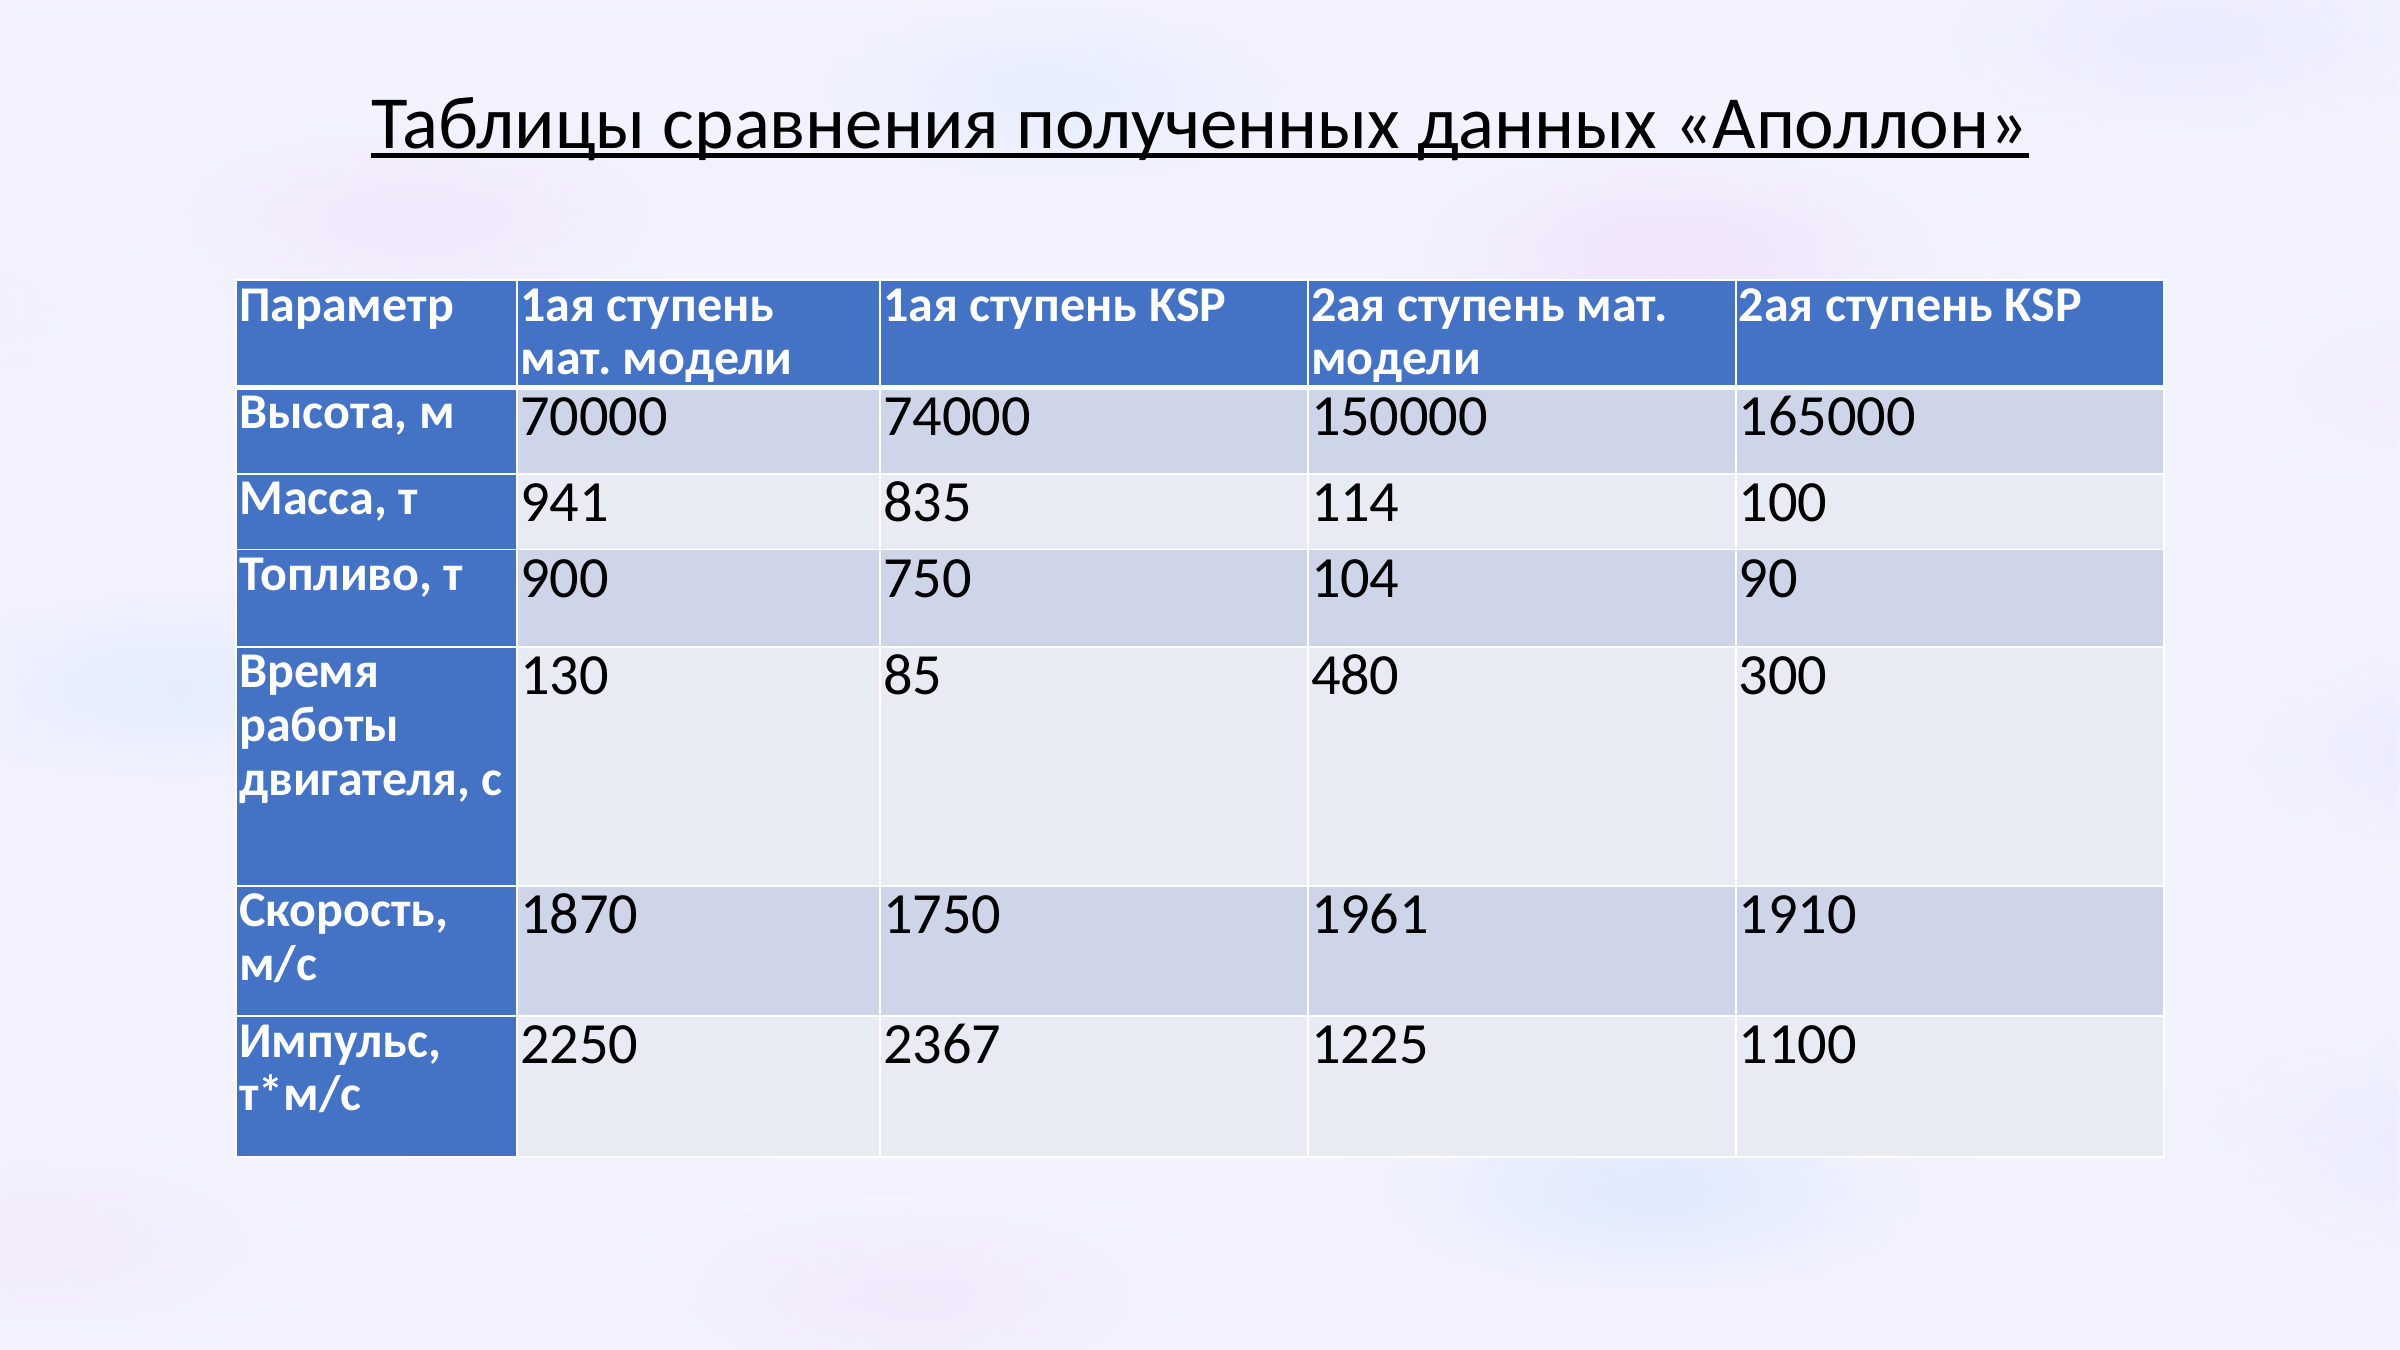

Таблицы сравнения полученных данных «Аполлон»
| Параметр | 1ая ступень мат. модели | 1ая ступень KSP | 2ая ступень мат. модели | 2ая ступень KSP |
| --- | --- | --- | --- | --- |
| Высота, м | 70000 | 74000 | 150000 | 165000 |
| Масса, т | 941 | 835 | 114 | 100 |
| Топливо, т | 900 | 750 | 104 | 90 |
| Время работы двигателя, с | 130 | 85 | 480 | 300 |
| Скорость, м/с | 1870 | 1750 | 1961 | 1910 |
| Импульс, т\*м/с | 2250 | 2367 | 1225 | 1100 |